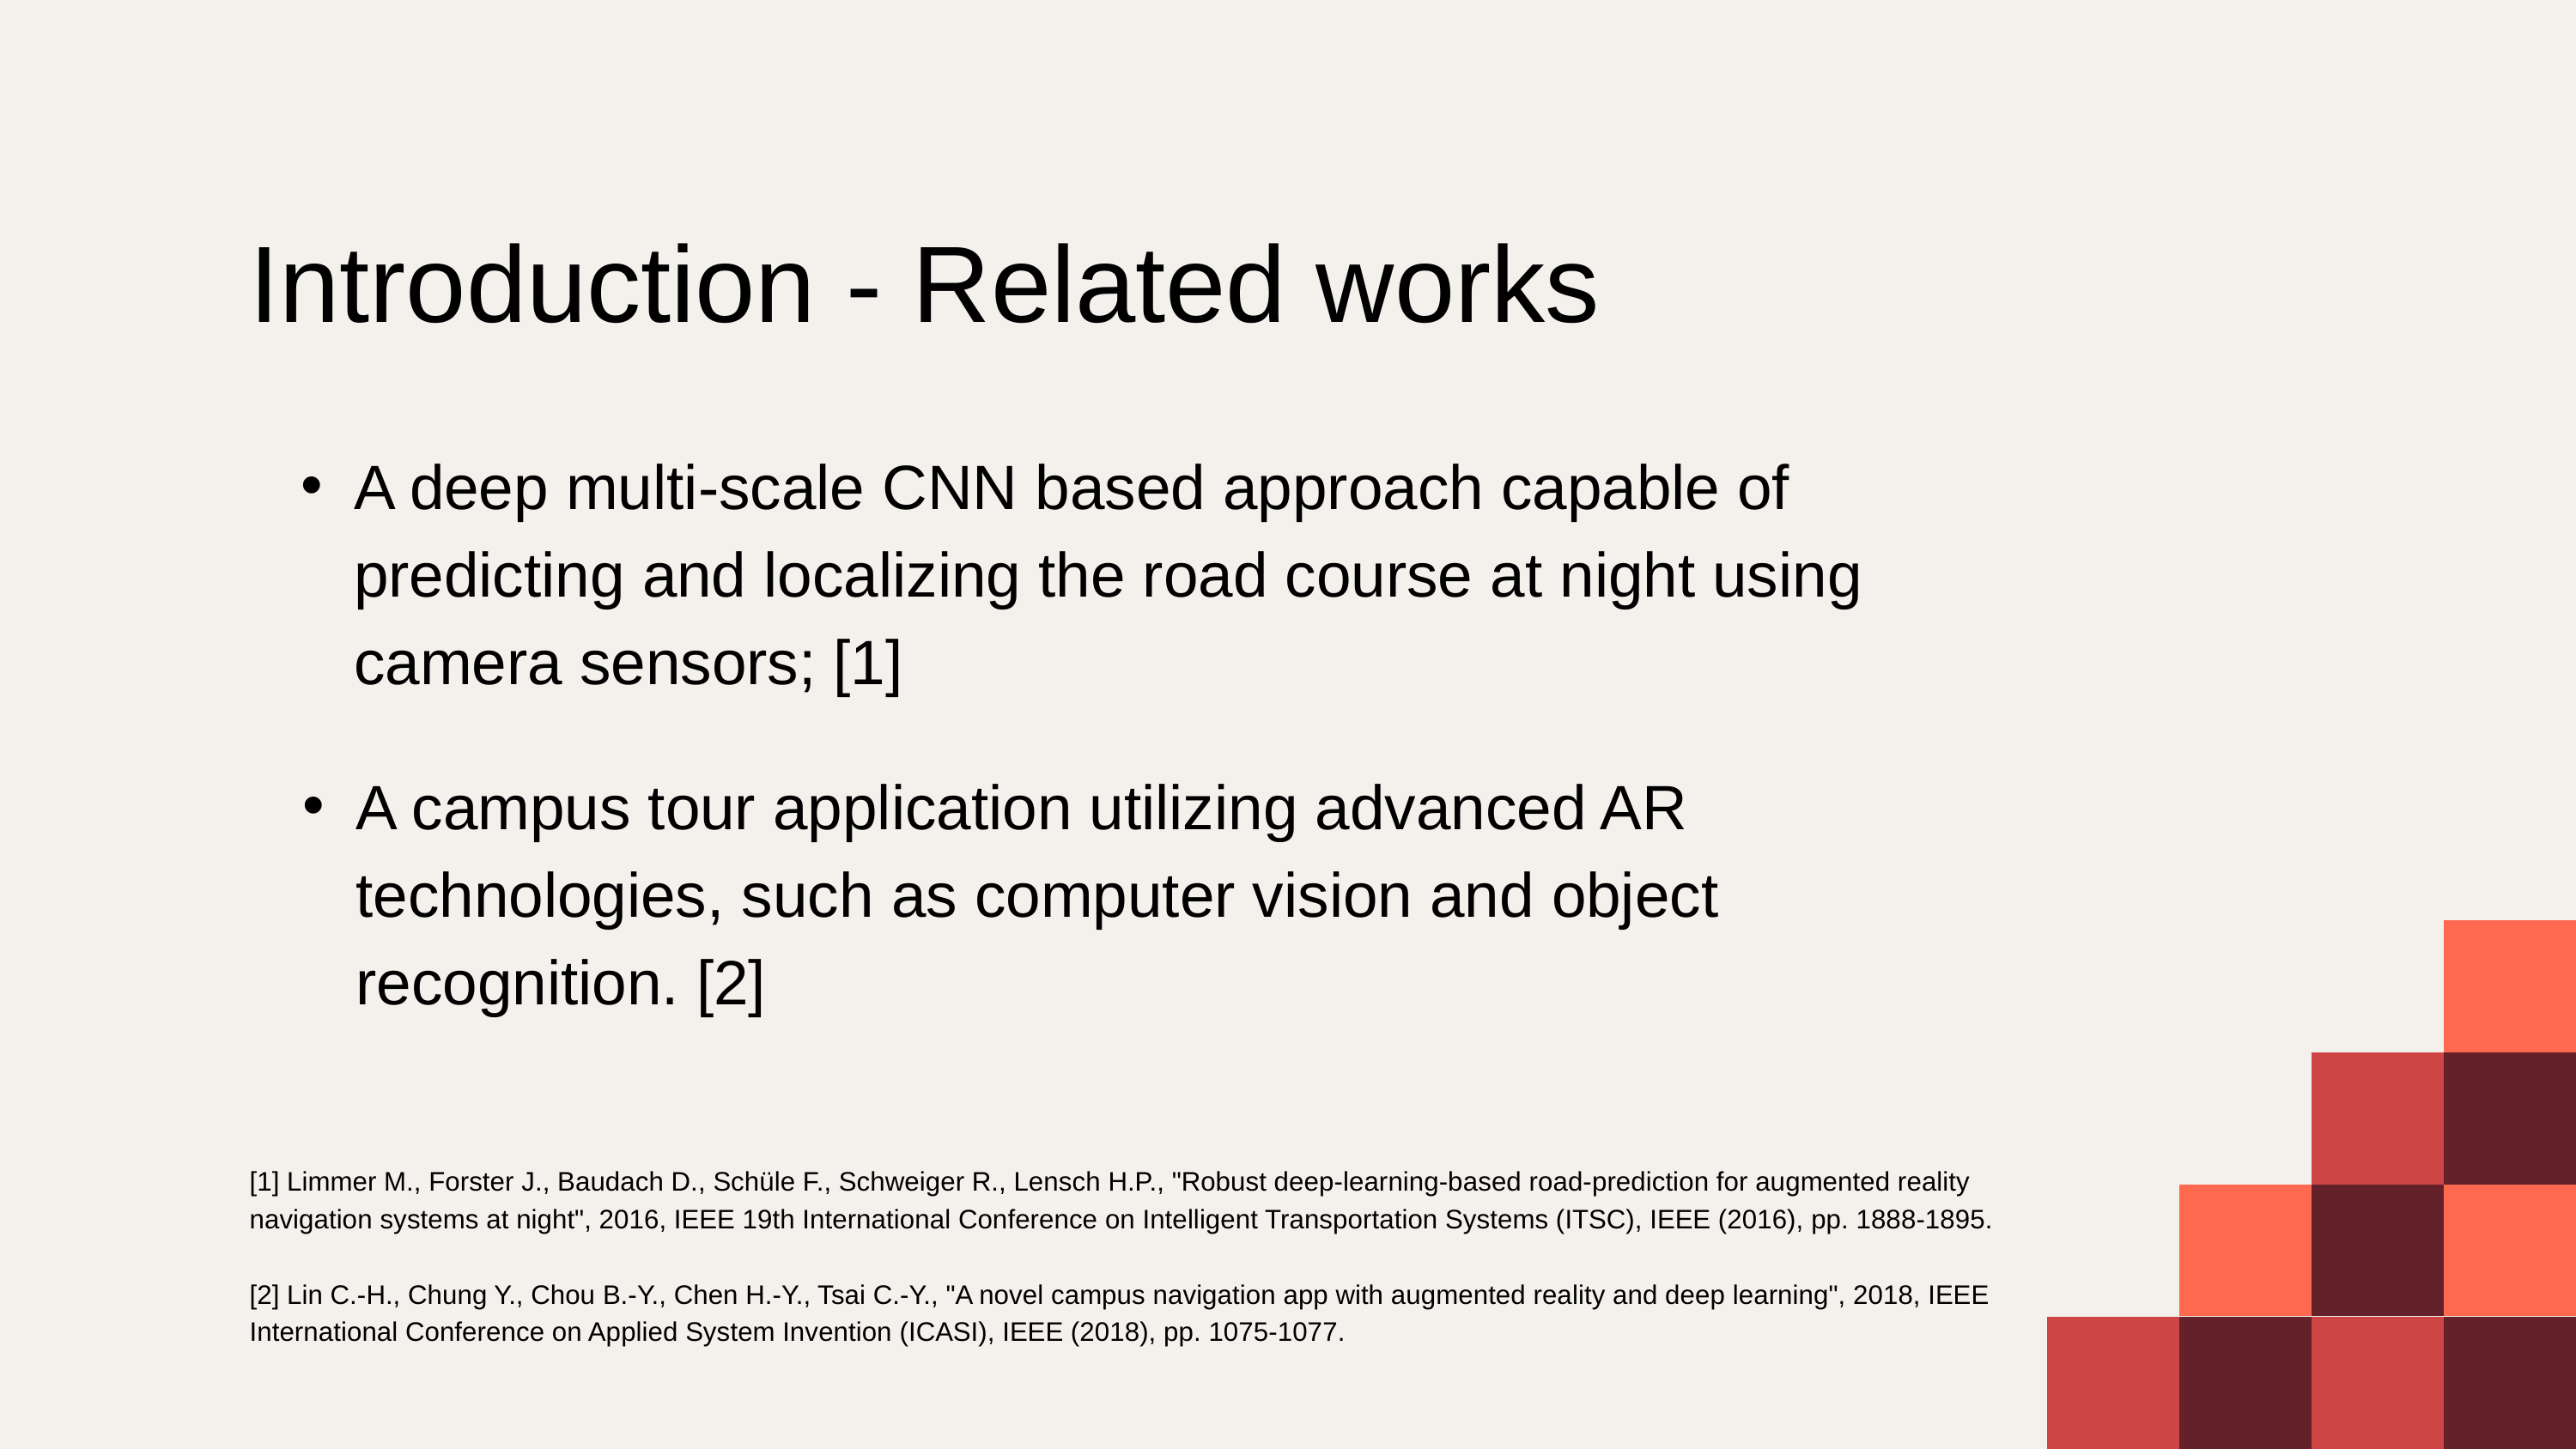

Introduction - Related works
A deep multi-scale CNN based approach capable of predicting and localizing the road course at night using camera sensors; [1]
A campus tour application utilizing advanced AR technologies, such as computer vision and object recognition. [2]

[1] Limmer M., Forster J., Baudach D., Schüle F., Schweiger R., Lensch H.P., "Robust deep-learning-based road-prediction for augmented reality navigation systems at night", 2016, IEEE 19th International Conference on Intelligent Transportation Systems (ITSC), IEEE (2016), pp. 1888-1895.

[2] Lin C.-H., Chung Y., Chou B.-Y., Chen H.-Y., Tsai C.-Y., "A novel campus navigation app with augmented reality and deep learning", 2018, IEEE International Conference on Applied System Invention (ICASI), IEEE (2018), pp. 1075-1077.